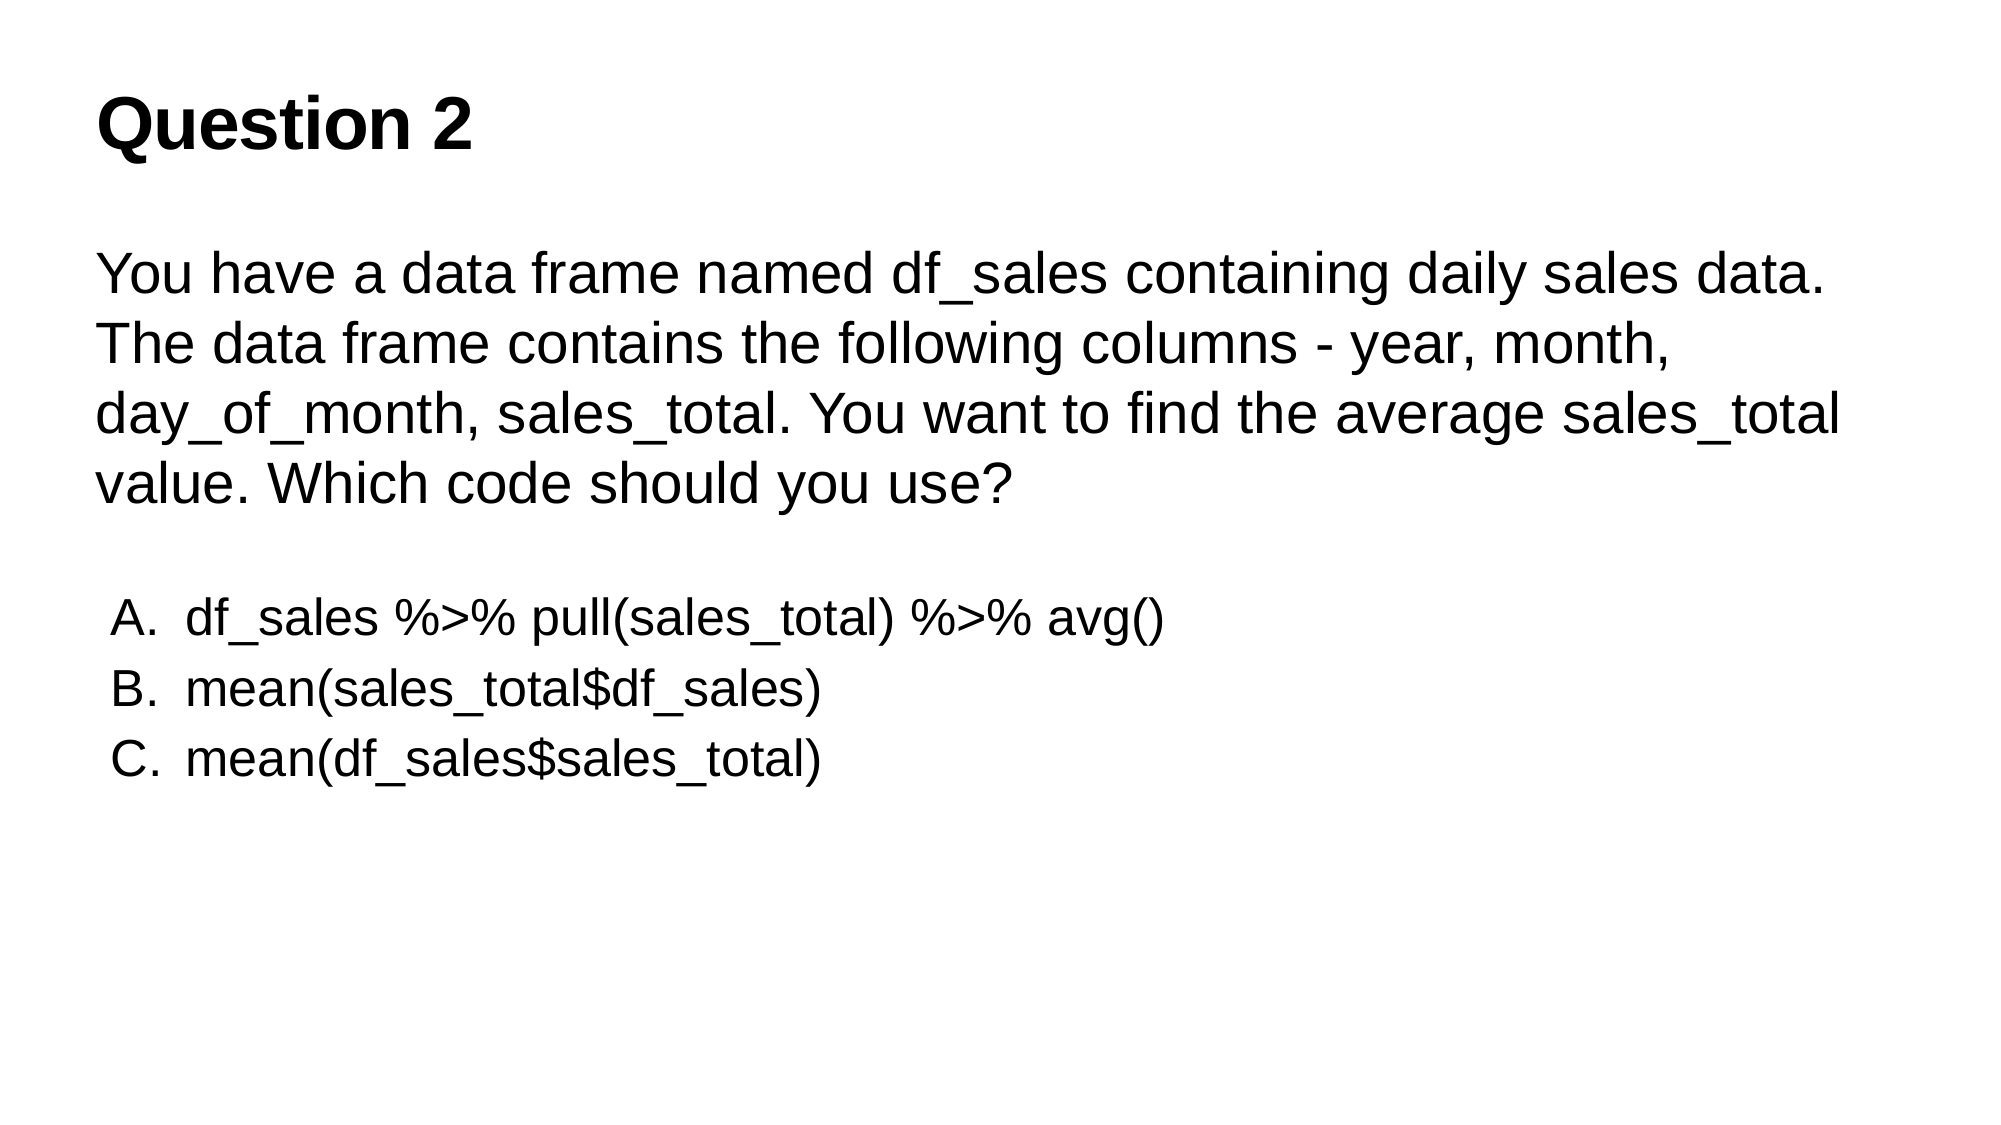

# Question 2
You have a data frame named df_sales containing daily sales data. The data frame contains the following columns - year, month, day_of_month, sales_total. You want to find the average sales_total value. Which code should you use?
df_sales %>% pull(sales_total) %>% avg()
mean(sales_total$df_sales)
mean(df_sales$sales_total)